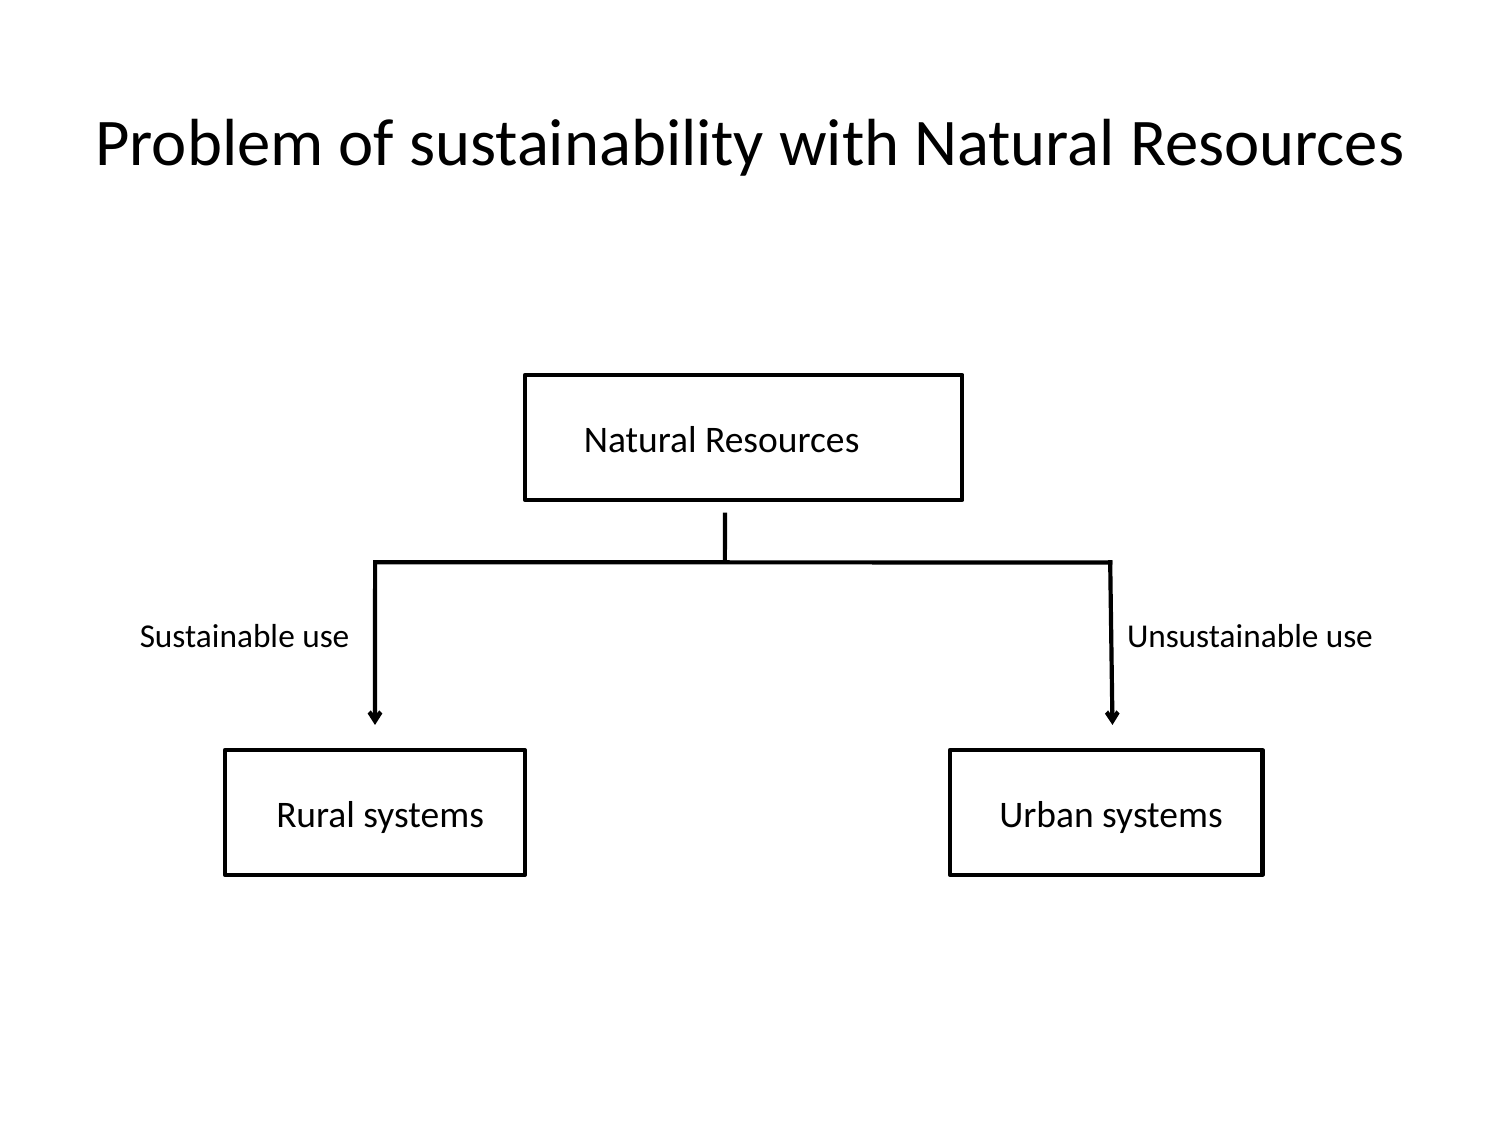

# Problem of sustainability with Natural Resources

Natural Resources
Sustainable use
Unsustainable use

Rural systems

 Urban systems